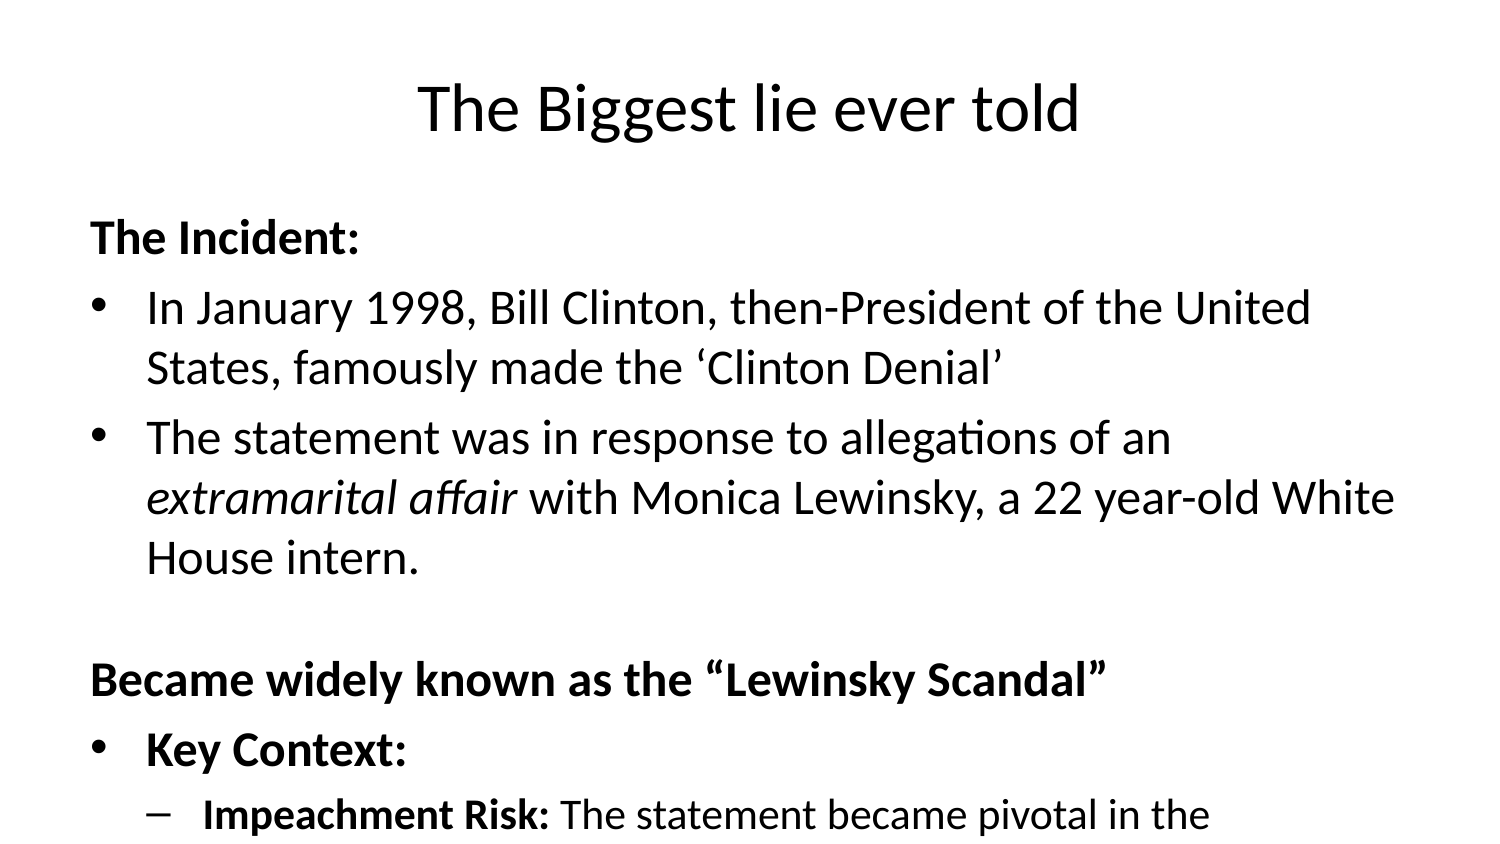

# The Biggest lie ever told
The Incident:
In January 1998, Bill Clinton, then-President of the United States, famously made the ‘Clinton Denial’
The statement was in response to allegations of an extramarital affair with Monica Lewinsky, a 22 year-old White House intern.
Became widely known as the “Lewinsky Scandal”
Key Context:
Impeachment Risk: The statement became pivotal in the investigation led by Independent Counsel Kenneth Starr, which aimed to uncover misconduct by Clinton.
Perjury Accusation: Clinton’s denial under oath led to accusations of perjury, which formed the basis for his later impeachment by the House of Representatives.
The Political Climate:
1990s Partisan Divide: The U.S. political landscape was deeply polarized, with Republicans seeking to capitalize on Clinton’s vulnerabilities.
Moral Conservatism: The 1990s were marked by a strong focus on personal morality in politics, with high public scrutiny of politicians’ private lives.
Cultural Change: The rise of 24-hour news cycles and tabloids (e.g., Drudge Report) amplified scandals and created a media frenzy.
Impact on Public Opinion:
While the scandal shocked many, Clinton’s approval ratings remained high, as the public often separated his personal behavior from his political performance.
Many viewed the investigation as excessively partisan, fueling debates about privacy and accountability in public office.
Context and Setting
Press conference about after-school care
Impromptu denial tacked on at end
High stakes political environment
Media presence and cameras
The Impact of the ‘Clinton Scandal’ on Monica Lewinsky
Power Imbalance:
As a young intern, she was vulnerable to the dynamics of authority and trust in the workplace.
Public Shaming and Media Exploitation:
Relentless media coverage turned her into a caricature, stripping her of dignity and agency.
Misogyny amplified the scrutiny, with her bearing the brunt of societal blame.
The Impact of the ‘Clinton Scandal’ on Monica Lewinsky 2
Societal Judgment and Stigma:
She became a symbol of scandal, enduring widespread slut-shaming and societal alienation.
Her name was unfairly reduced to a single event, erasing her complexity as a person.
Psychological and Emotional Impact:
The betrayal, humiliation, and loss of privacy caused deep emotional trauma.
She faced depression and suicidal thoughts as a result of the public vilification.
The Impact of the ‘Clinton Scandal’ on Monica Lewinsky 3
Professional Consequences:
The scandal overshadowed her career prospects, leaving her with limited opportunities.
Legacy and Redemption:
While initially treated as a cautionary tale, Lewinsky has since reclaimed her voice, becoming an advocate for anti-bullying and reflecting on the harm of public shaming.
Monica Lewinsky’s Perspective on the Clinton Affair
Personal Regret and Accountability
Lewinsky has expressed regret for her involvement, recognizing her actions as influenced by youthful infatuation and emotional needs.
Power Imbalance and Consent
Over time, she has come to see the relationship through the lens of power dynamics, acknowledging the impact of Clinton’s authority and her vulnerability.
Monica Lewinsky’s Perspective on the Clinton Affair 2
Public Shaming and Cyberbullying
As one of the earliest victims of global public shaming, Lewinsky has highlighted the intense scrutiny she faced and its effects on her mental health, leading her to advocate against cyberbullying.
Societal Hypocrisy and Double Standards
Lewinsky critiques the double standards, noting the harsher judgment she faced compared to Clinton and how society often disproportionately blames women in cases of moral impropriety.
Monica Lewinsky’s Perspective on the Clinton Affair 3
Reclaiming Her Narrative
Through writing, speaking, and advocacy, Lewinsky has worked to reclaim her story, focusing on resilience and empowering others to overcome public shaming.
The Biggest Lie Ever Told
The Biggest Lie Ever Told
Global Scale and Media Coverage
The lie reached millions globally, with real-time media coverage and international scrutiny.
Breach of Public Trust
Clinton’s lie as a head of state under oath broke public trust, fostering widespread cynicism toward political leaders.
Legal Repercussions and Impeachment
Clinton’s denial led to charges of perjury and impeachment, a rare and profound consequence.
The Biggest Lie Ever Told
Psychological and Cultural Impact
The scandal prompted debates on public and private morality, influencing society’s view on honesty in leadership.
Iconic Language and Lasting Legacy
The phrasing became iconic, making it a memorable cultural phenomenon and embedding it in public consciousness.
The impact on Deception Research
The ‘Clinton Denial’ became the Prototype of high-stakes deception.
At the time, media pored over every frame, but the science and the technology was basic
Later ‘ground-truth’ was established. The Blue Gap Cocktail Dress and an admission.
The Clinton Denial became the ‘Touchstone’ for deception detection and case study.
The consequences of 9/11
There was a noticeable increase in funding for anti-deception research in the aftermath of 9/11
To say this was ‘frenzied’ may seem like exaggeration
Illustrative Interpretation:
Clinton’s denial can be “read” as a crafted narrative intended to manage his political survival, balancing legal precision with an attempt to appear sincere.
The audience’s interpretation depends on the interplay between the words, the delivery, and the cultural expectations of honesty.
Deception overview
Deception is complex and multifaceted
Traditional focus on stereotypical nonverbal behaviour is ineffective
No single ‘Pinocchio’s Nose’ exists
Need for multimodal analysis approach and embracing of contextual complexity